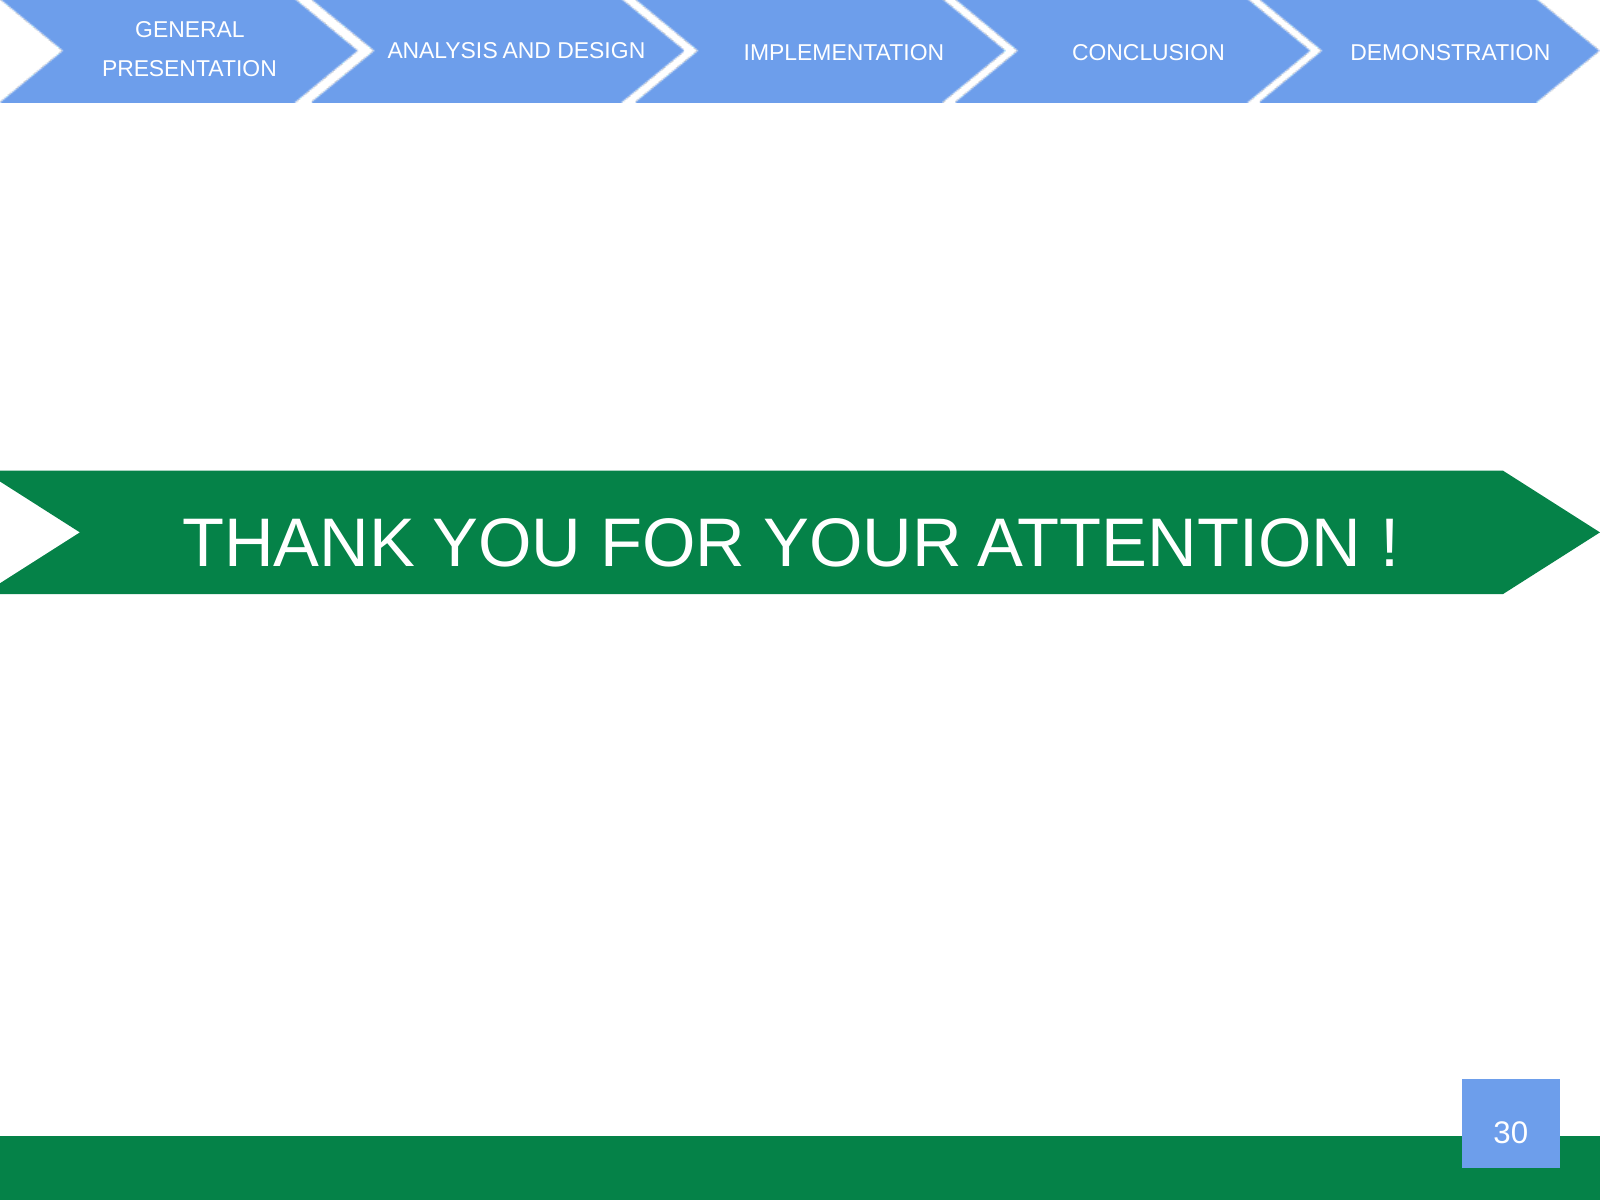

GENERAL PRESENTATION
 ANALYSIS AND DESIGN
IMPLEMENTATION
CONCLUSION
DEMONSTRATION

THANK YOU FOR YOUR ATTENTION !

30